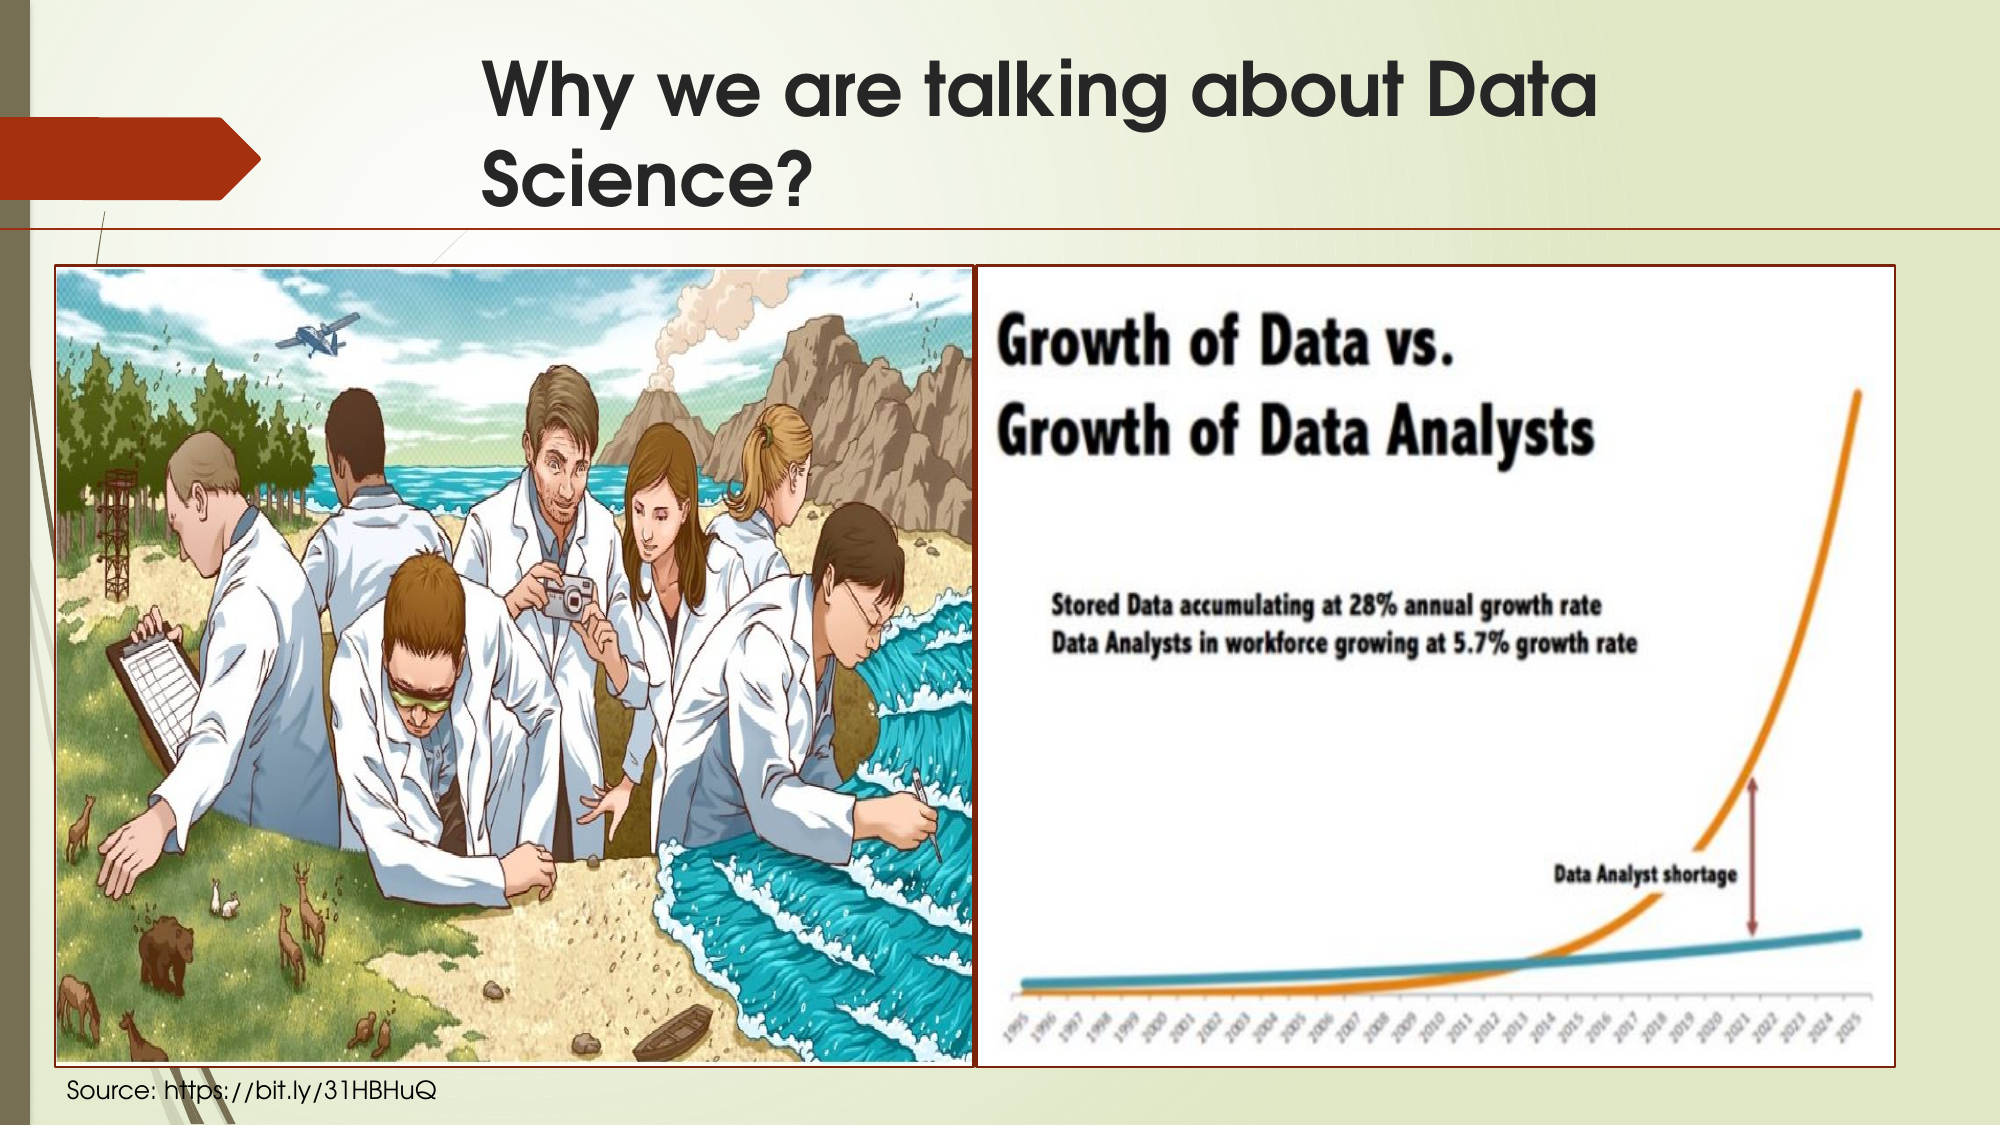

# Why we are talking about Data Science?

Source: https://bit.ly/31HBHuQ